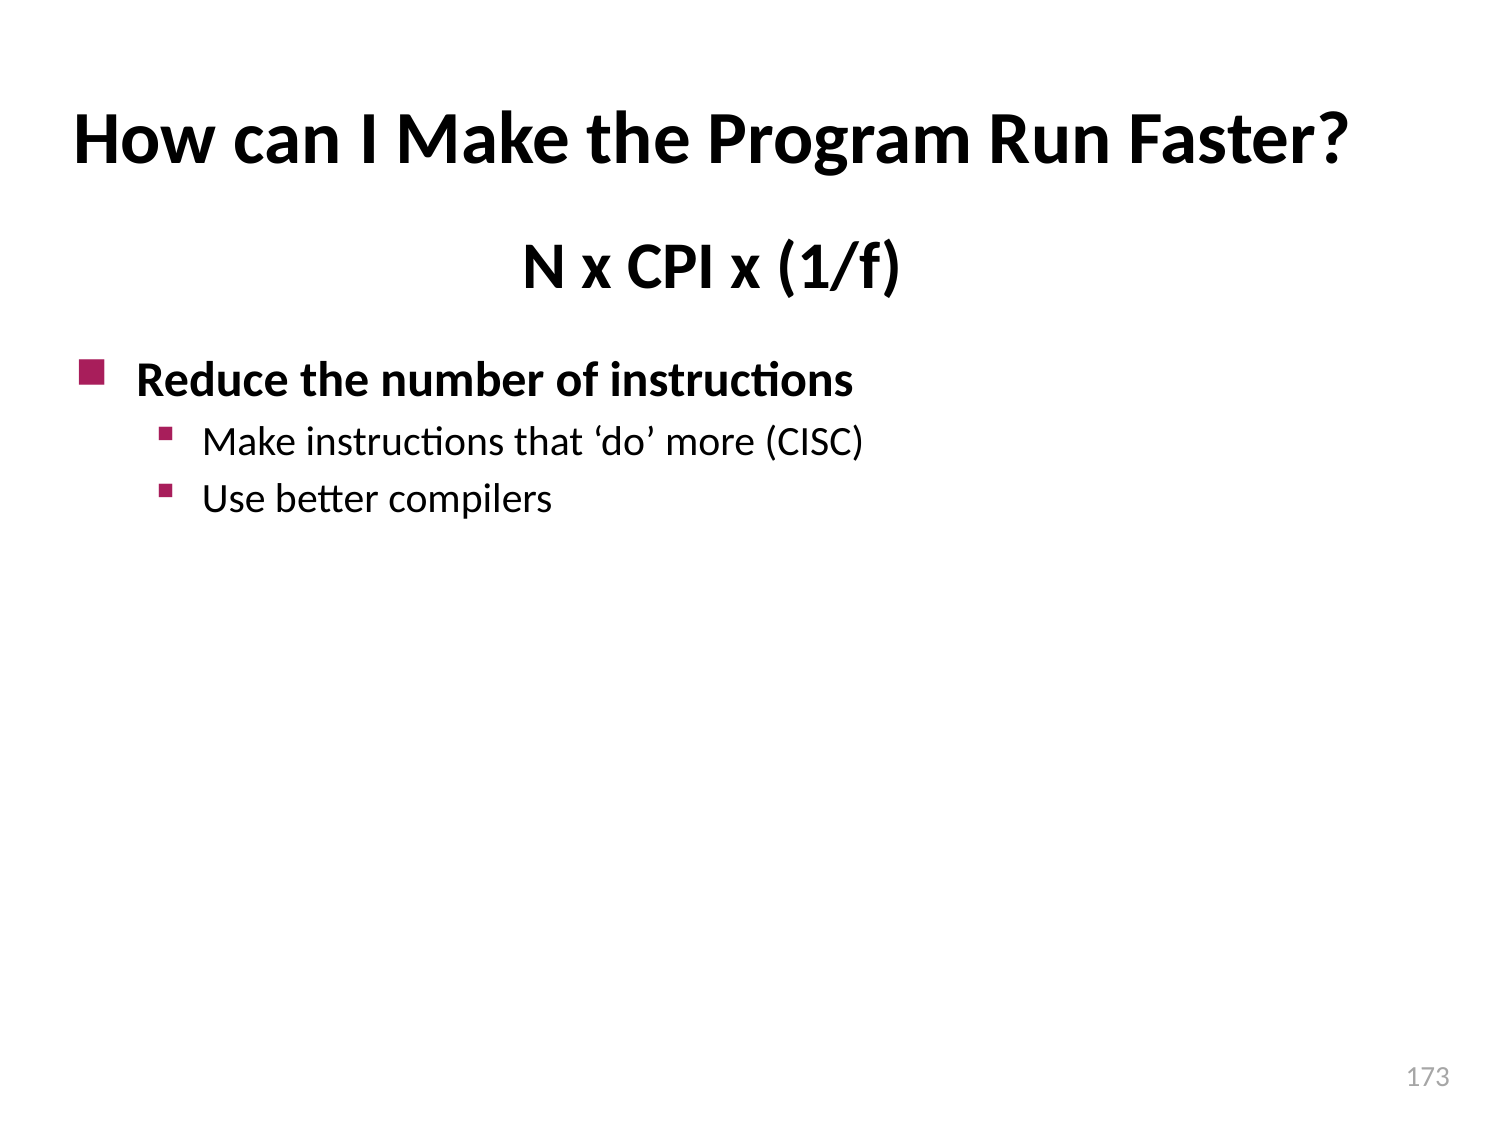

# How can I Make the Program Run Faster?
N x CPI x (1/f)
Reduce the number of instructions
Make instructions that ‘do’ more (CISC)
Use better compilers